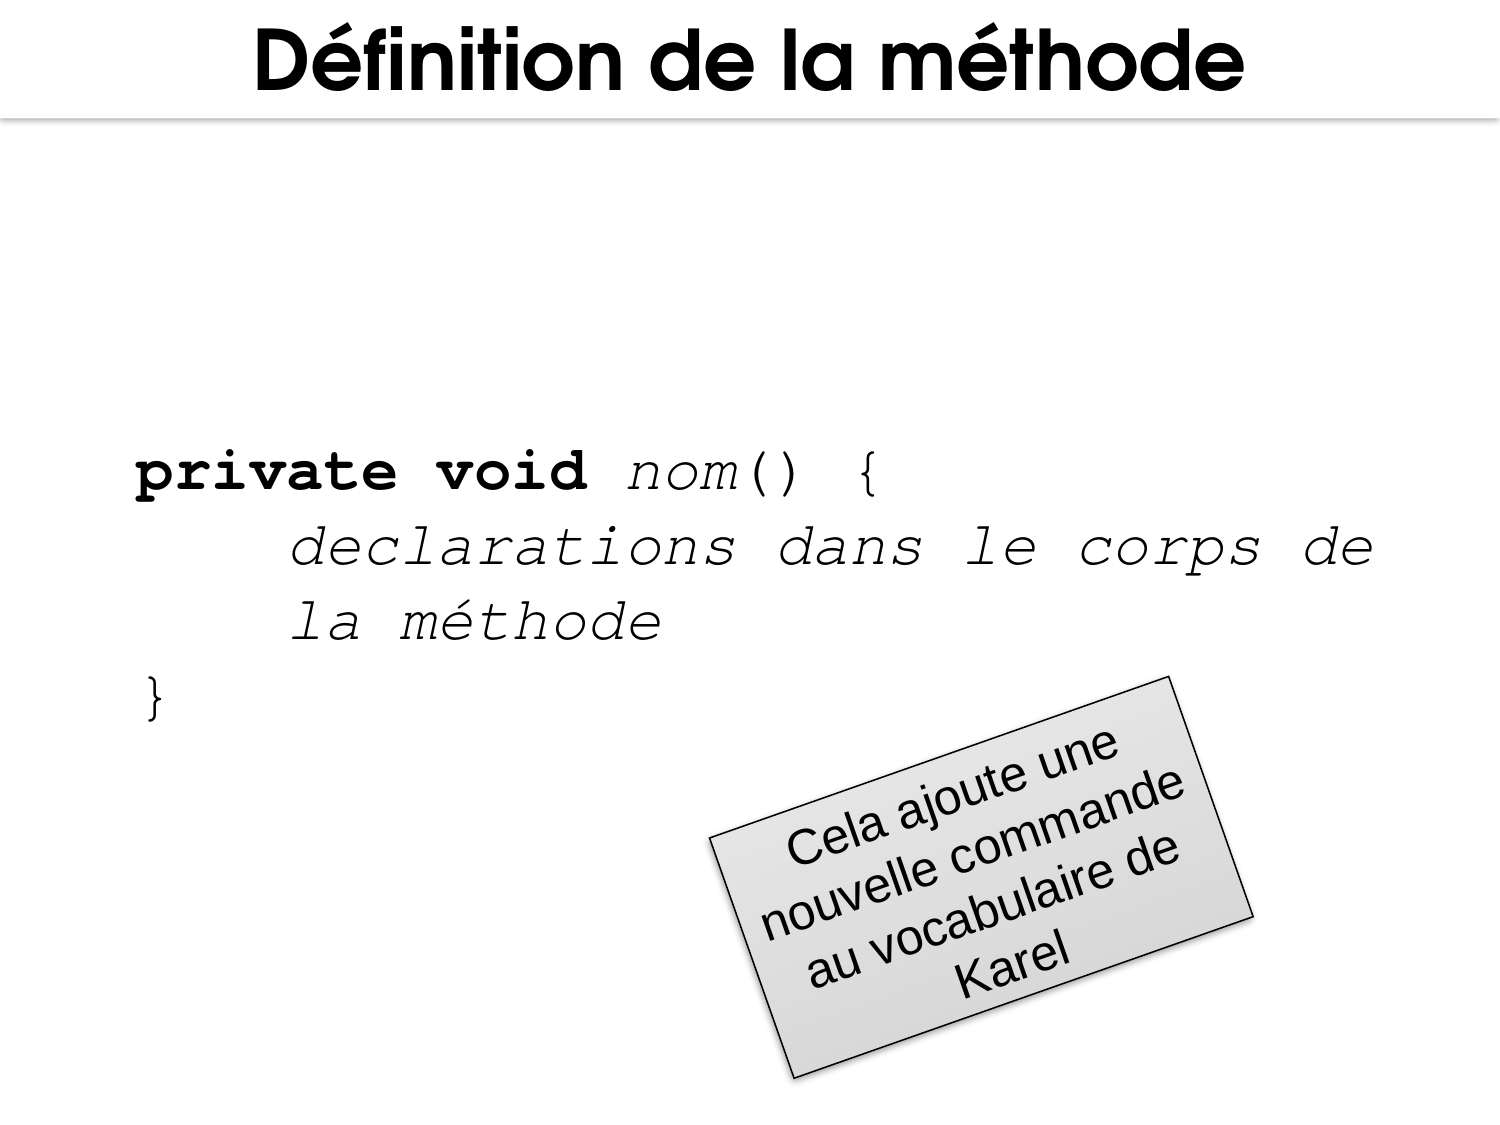

Définition de la méthode
private void nom() {
    declarations dans le corps de
	la méthode
}
Cela ajoute une nouvelle commande au vocabulaire de Karel